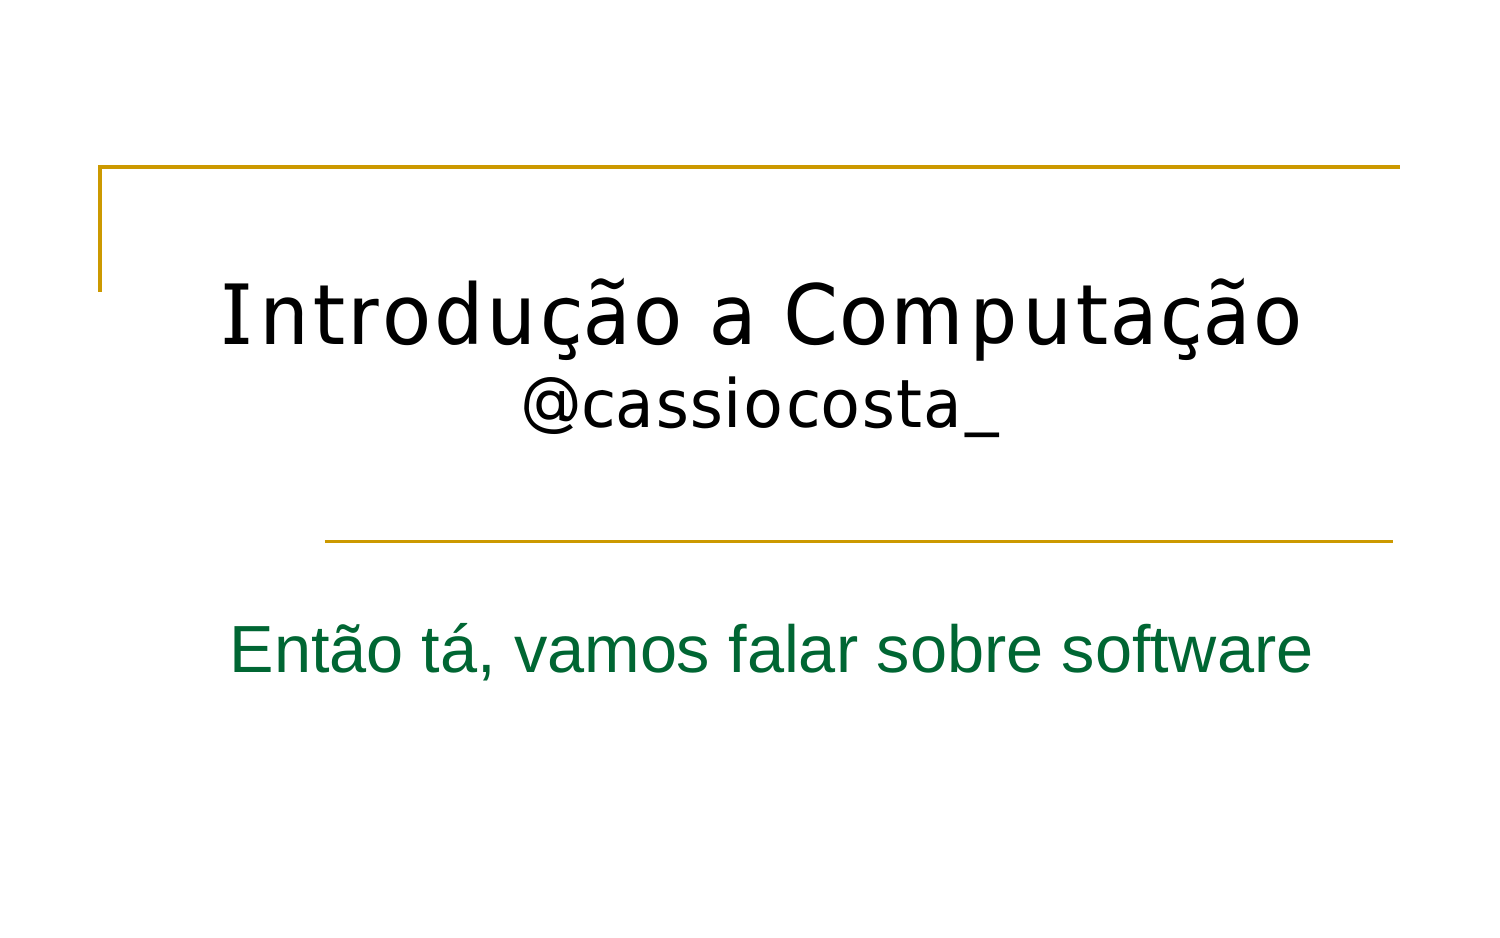

Introdução a Computação
@cassiocosta_
Então tá, vamos falar sobre software